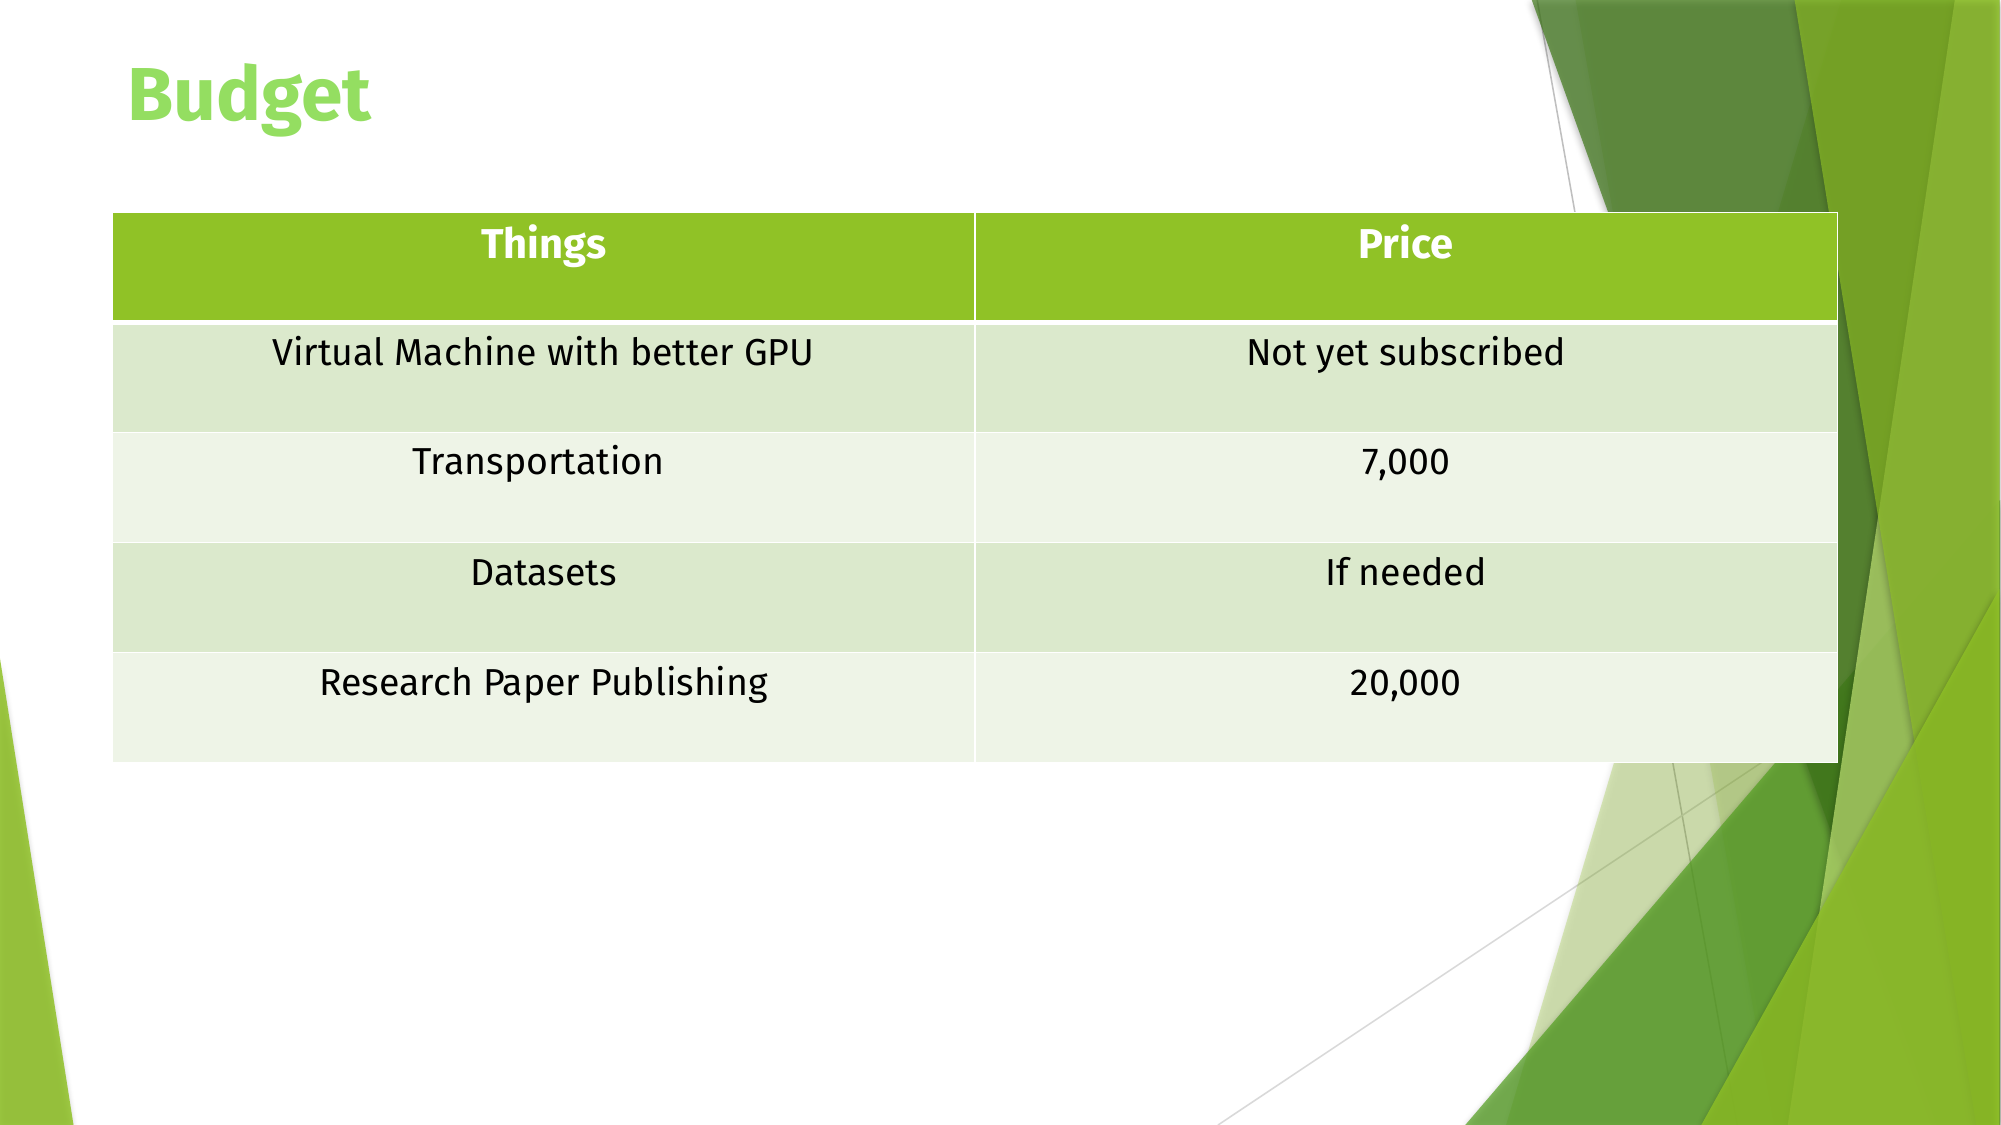

# Budget
| Things | Price |
| --- | --- |
| Virtual Machine with better GPU | Not yet subscribed |
| Transportation | 7,000 |
| Datasets | If needed |
| Research Paper Publishing | 20,000 |